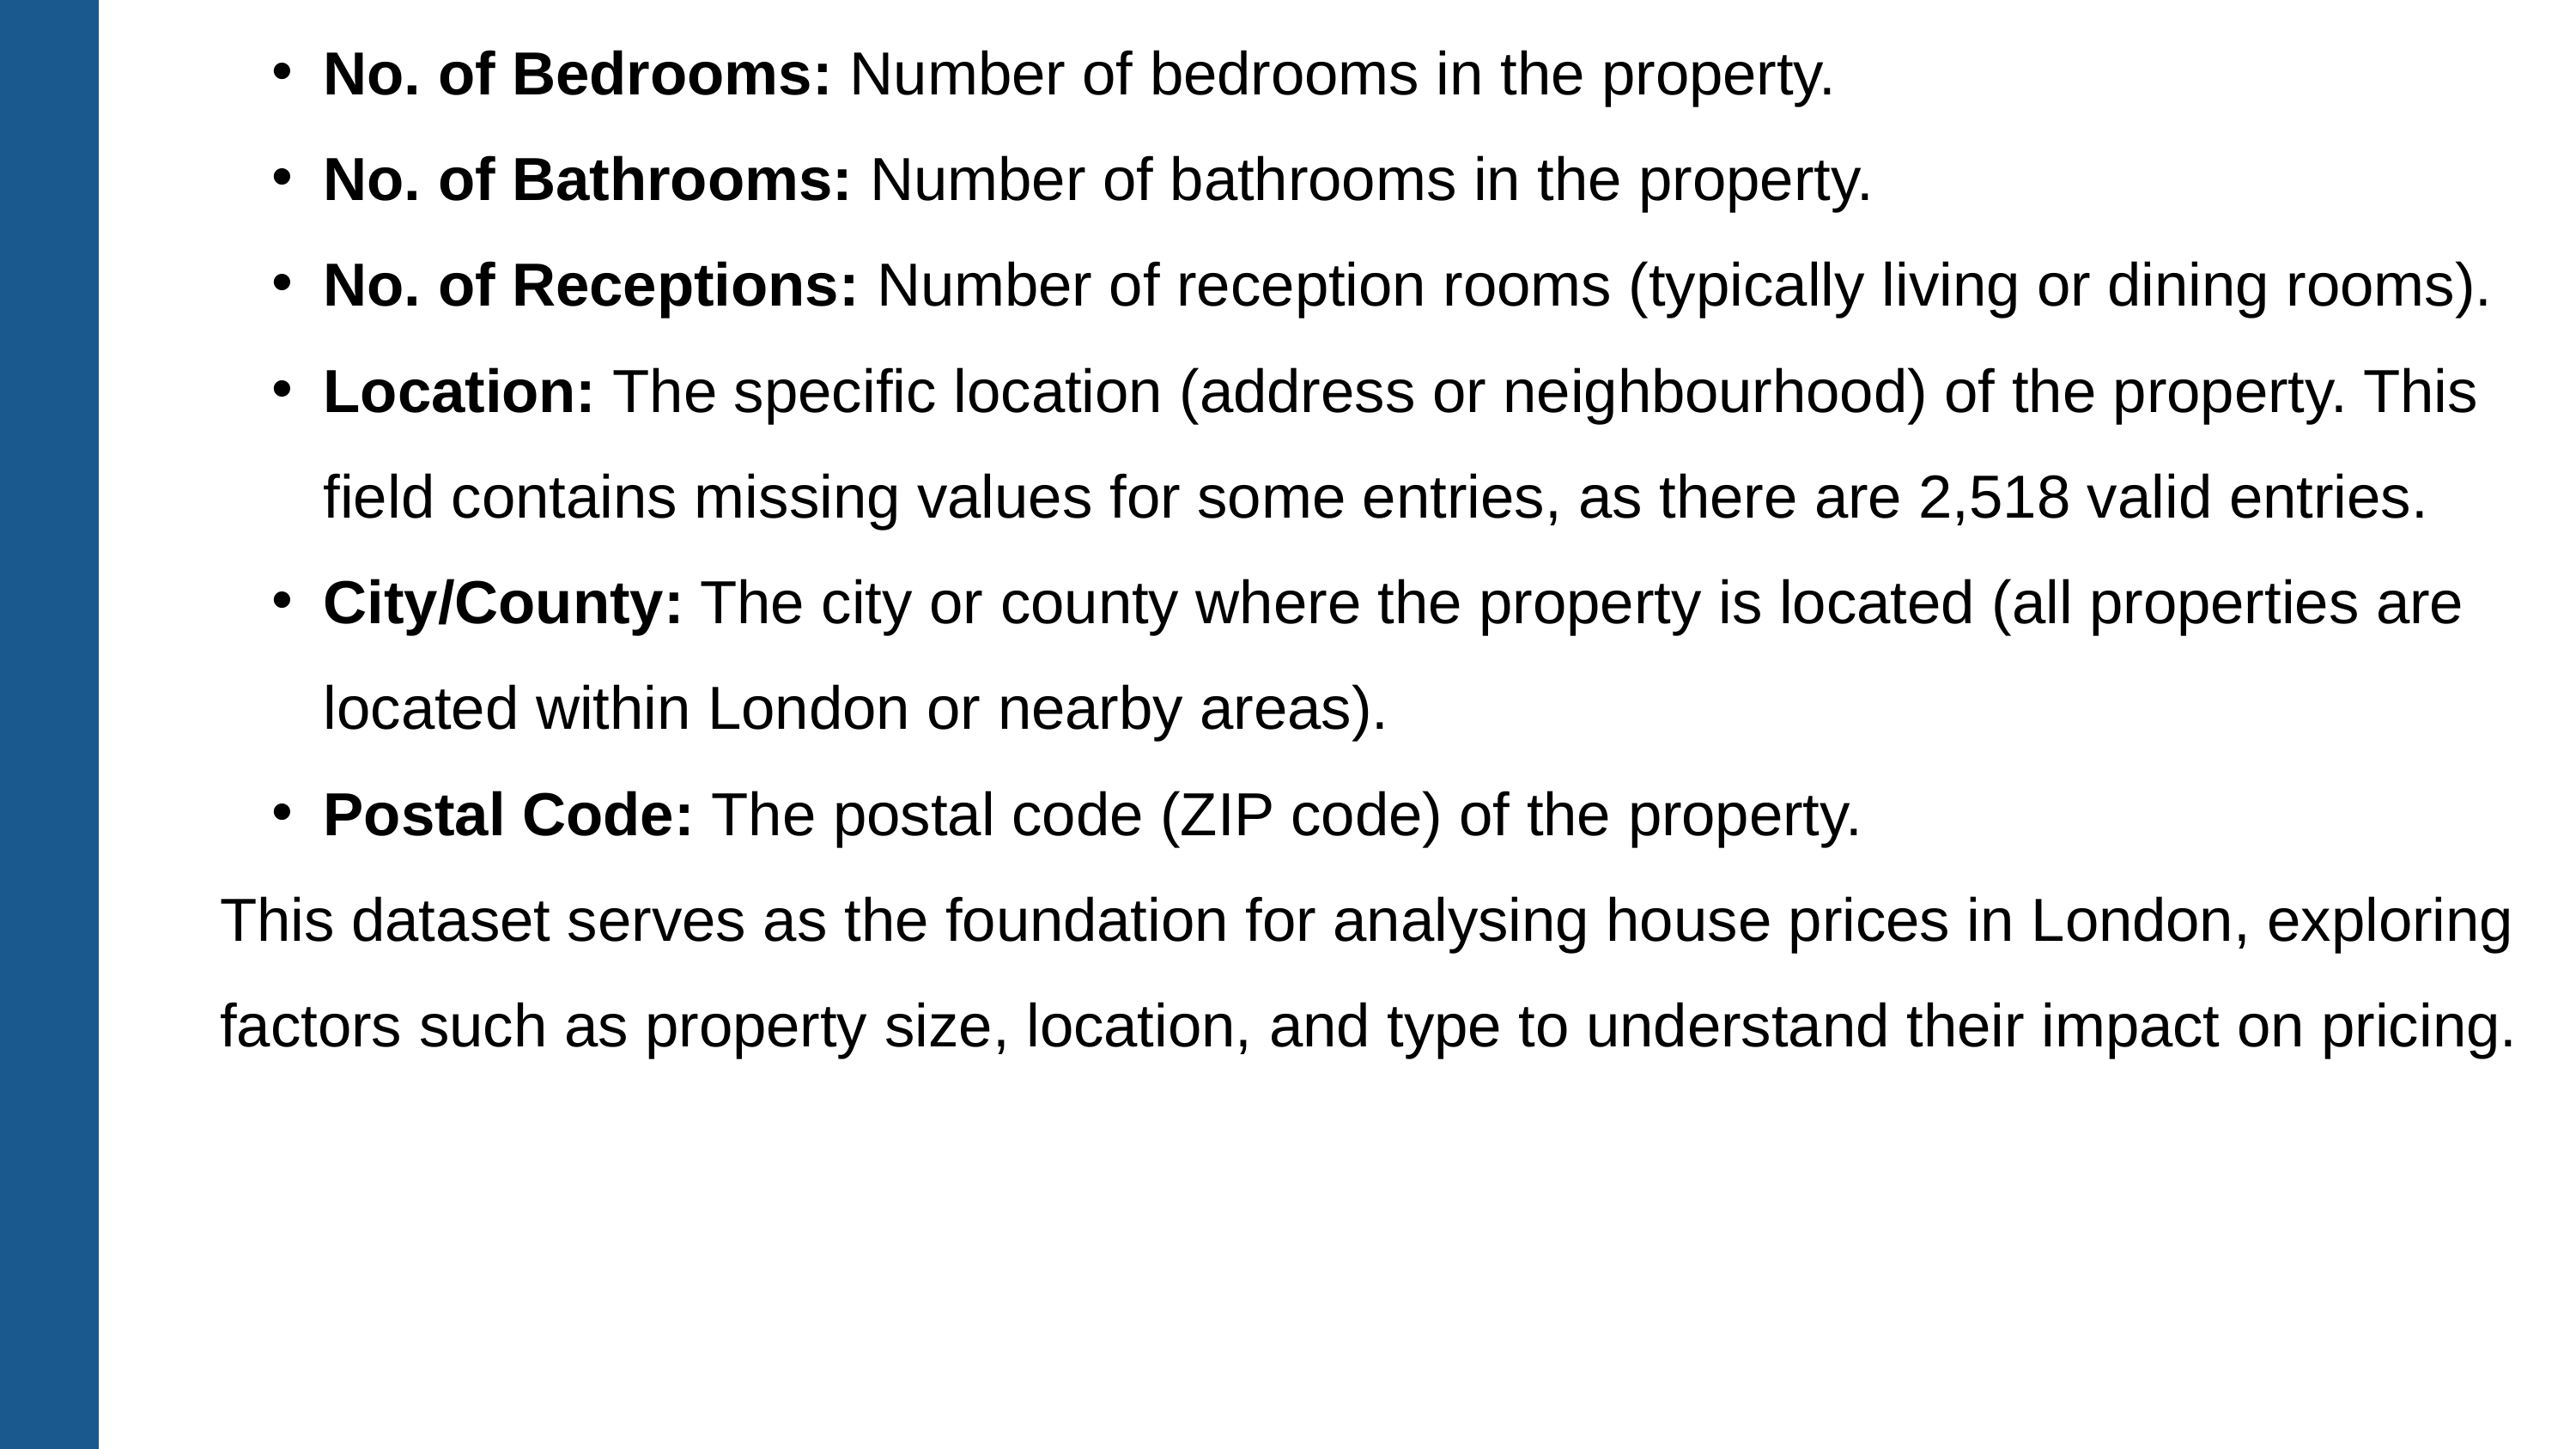

No. of Bedrooms: Number of bedrooms in the property.
No. of Bathrooms: Number of bathrooms in the property.
No. of Receptions: Number of reception rooms (typically living or dining rooms).
Location: The specific location (address or neighbourhood) of the property. This field contains missing values for some entries, as there are 2,518 valid entries.
City/County: The city or county where the property is located (all properties are located within London or nearby areas).
Postal Code: The postal code (ZIP code) of the property.
This dataset serves as the foundation for analysing house prices in London, exploring factors such as property size, location, and type to understand their impact on pricing.